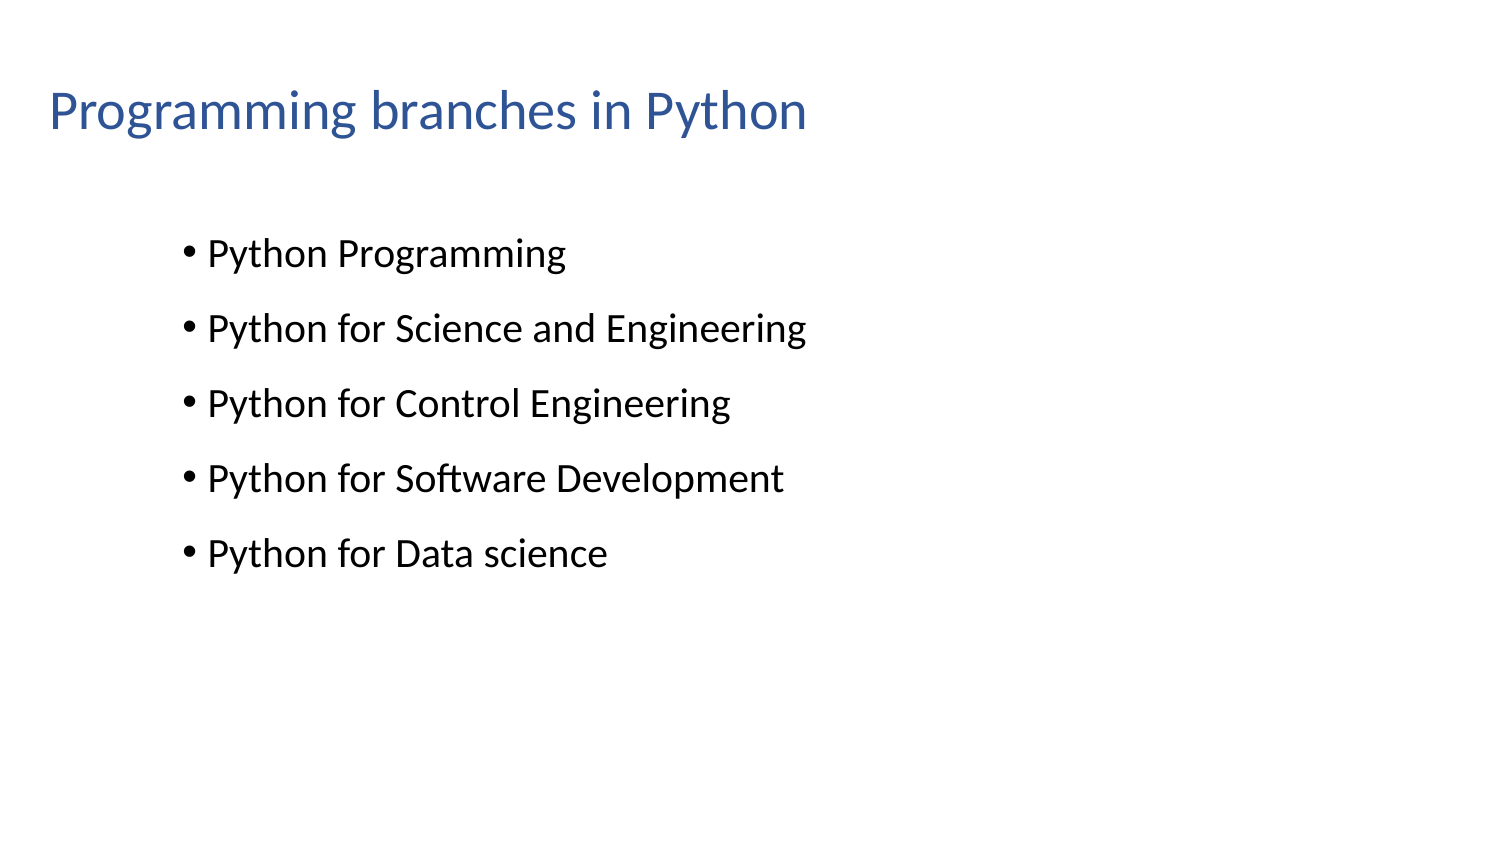

Programming branches in Python
Python Programming
Python for Science and Engineering
Python for Control Engineering
Python for Software Development
Python for Data science